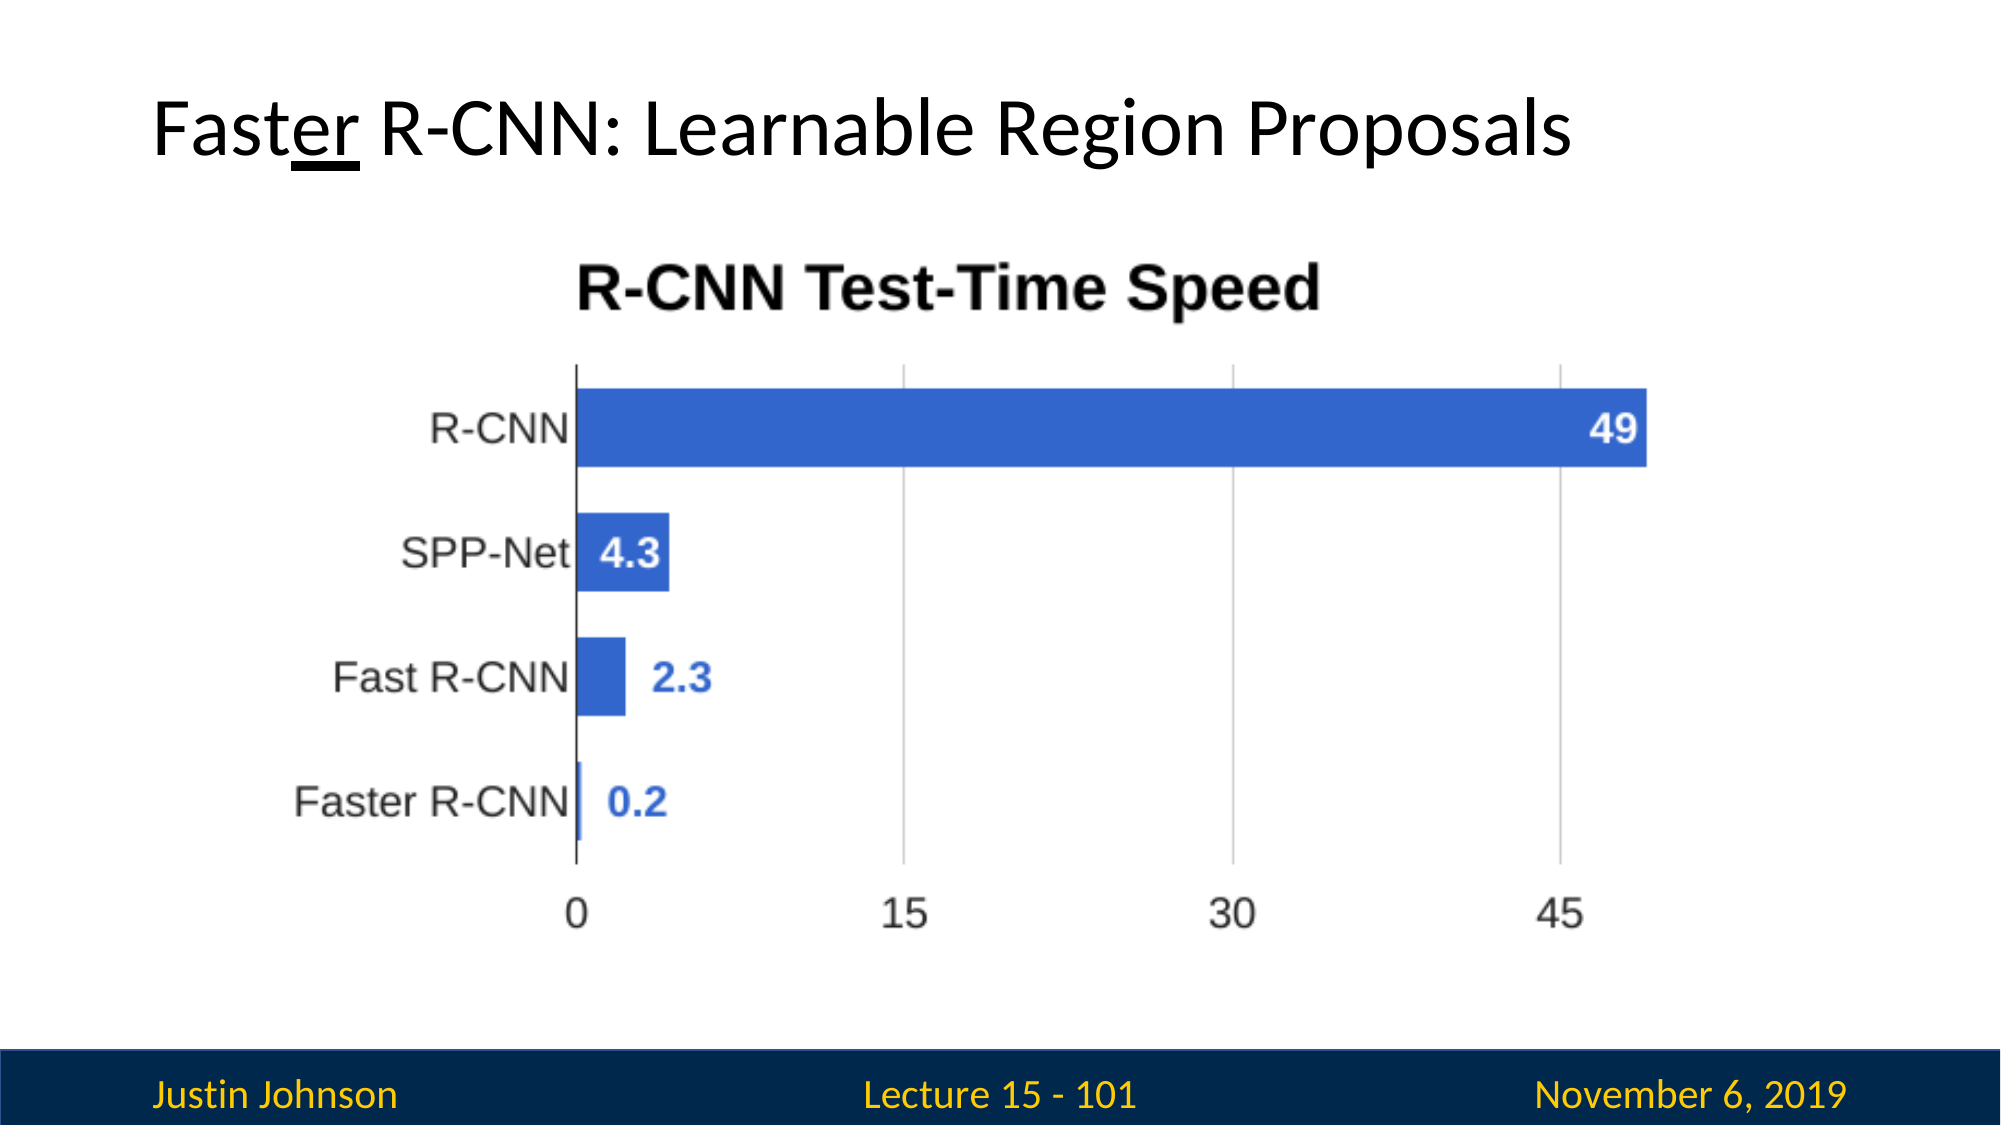

# Faster R-CNN: Learnable Region Proposals

Justin Johnson
November 6, 2019
Lecture 15 - 101